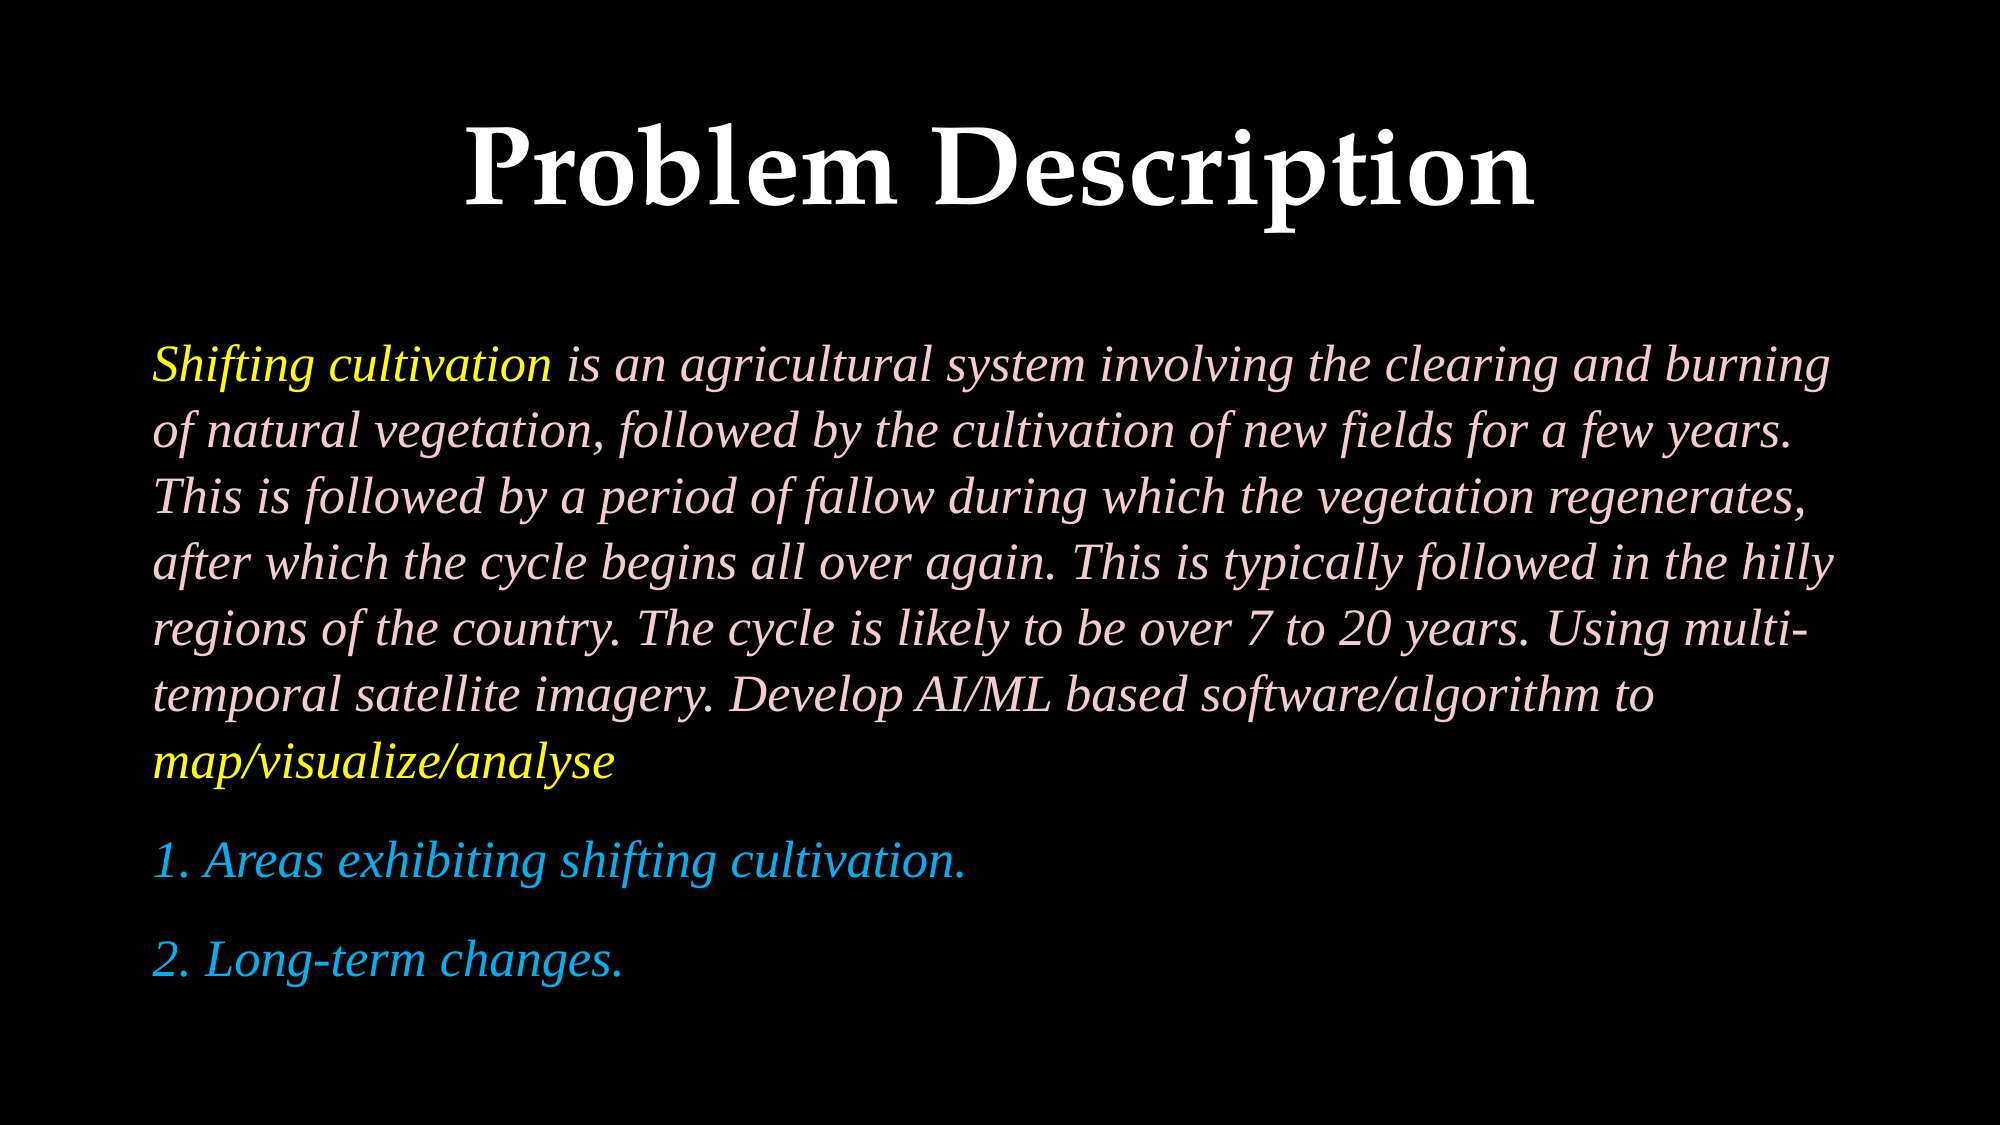

# Problem Description
Shifting cultivation is an agricultural system involving the clearing and burning of natural vegetation, followed by the cultivation of new fields for a few years. This is followed by a period of fallow during which the vegetation regenerates, after which the cycle begins all over again. This is typically followed in the hilly regions of the country. The cycle is likely to be over 7 to 20 years. Using multi-temporal satellite imagery. Develop AI/ML based software/algorithm to map/visualize/analyse
1. Areas exhibiting shifting cultivation.
2. Long-term changes.